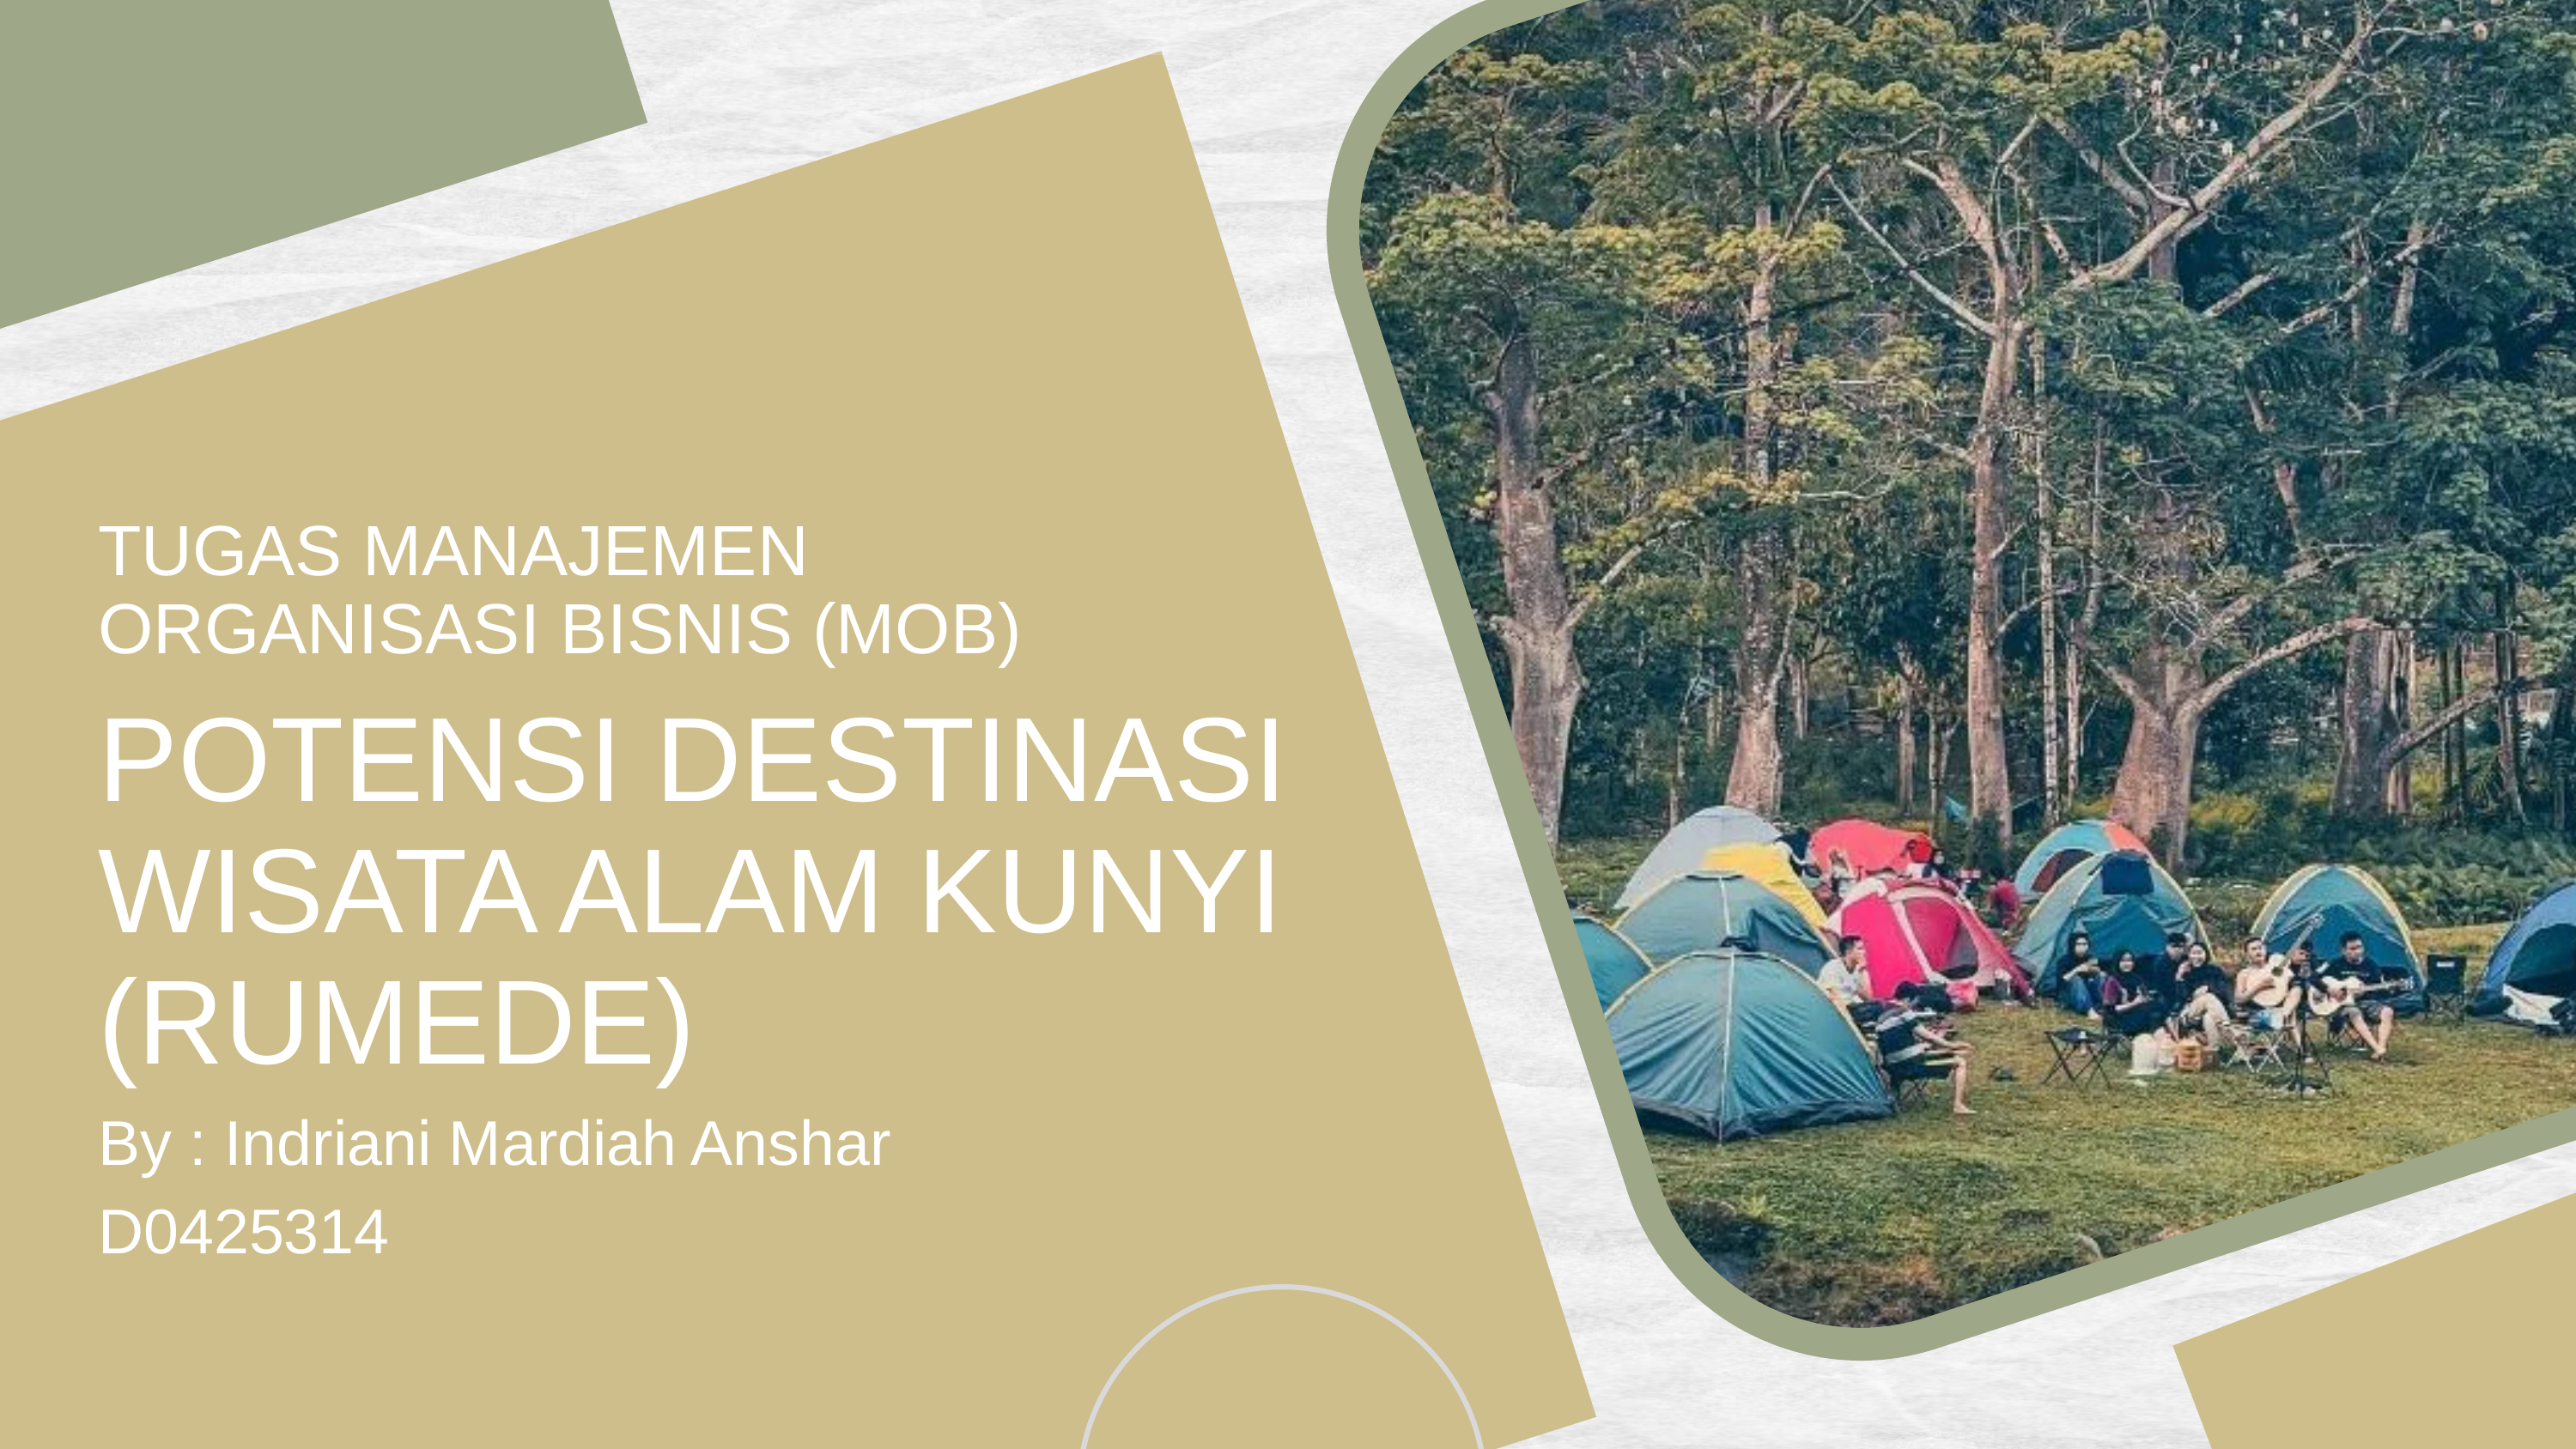

TUGAS MANAJEMEN ORGANISASI BISNIS (MOB)
POTENSI DESTINASI WISATA ALAM KUNYI (RUMEDE)
By : Indriani Mardiah Anshar
D0425314